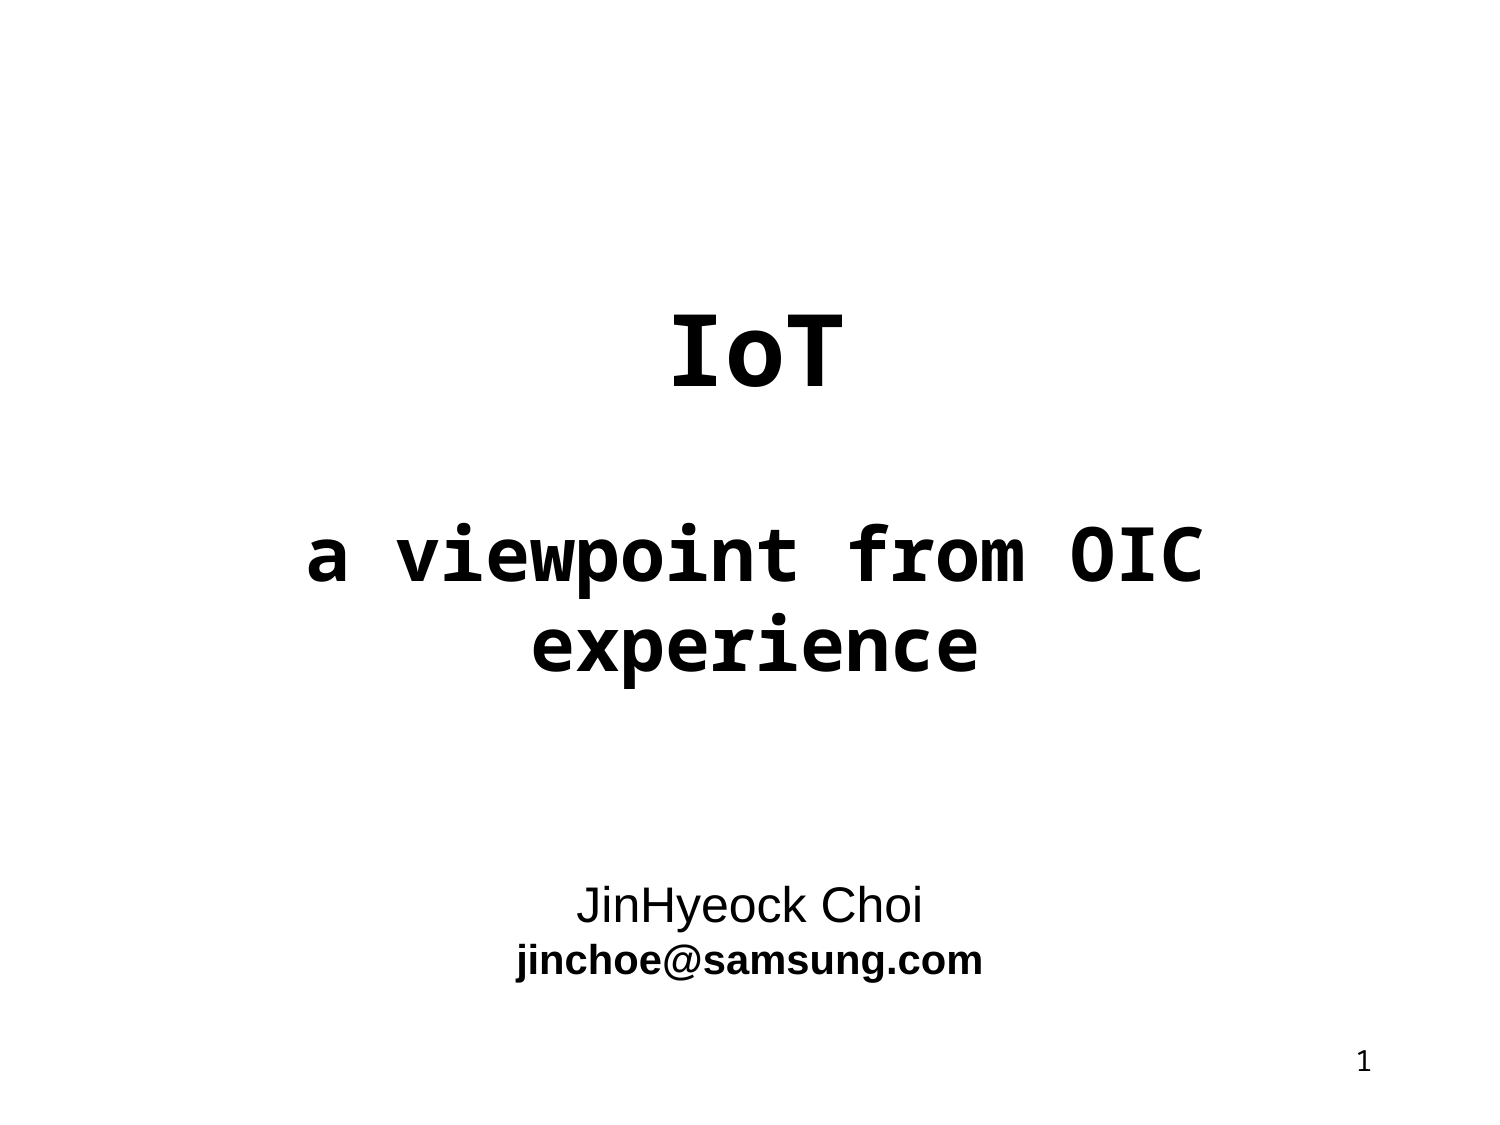

# IoT a viewpoint from OIC experience
JinHyeock Choi
jinchoe@samsung.com

1